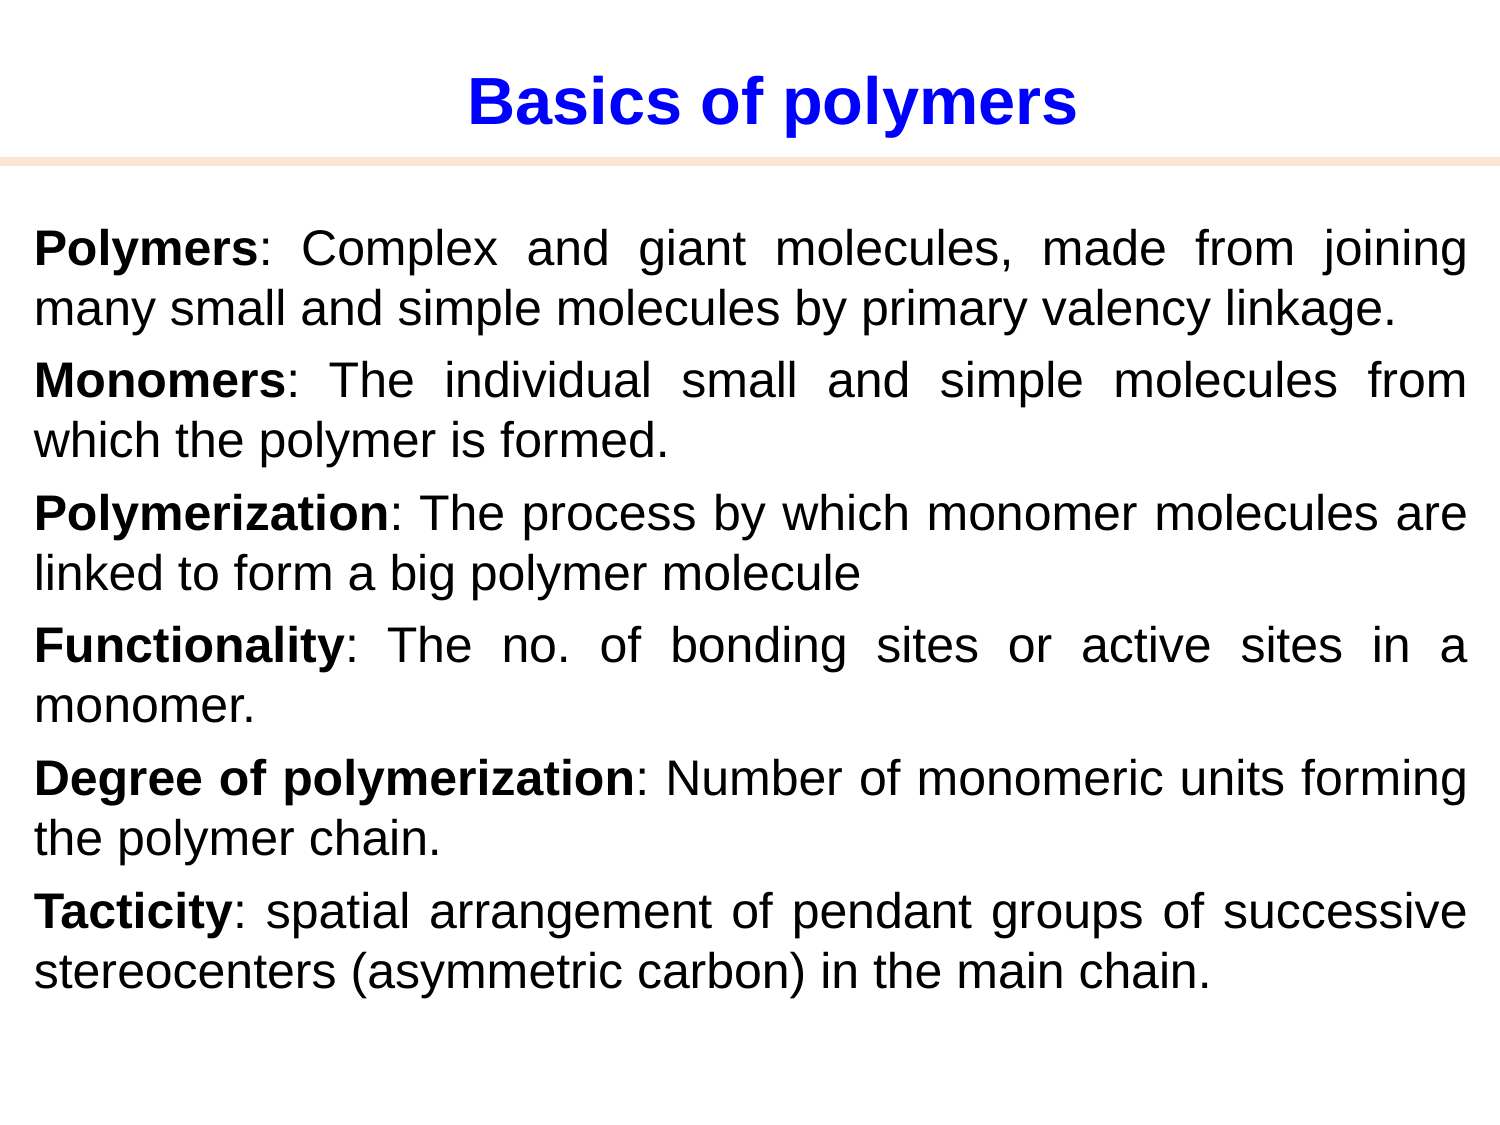

Basics of polymers
Polymers: Complex and giant molecules, made from joining many small and simple molecules by primary valency linkage.
Monomers: The individual small and simple molecules from which the polymer is formed.
Polymerization: The process by which monomer molecules are linked to form a big polymer molecule
Functionality: The no. of bonding sites or active sites in a monomer.
Degree of polymerization: Number of monomeric units forming the polymer chain.
Tacticity: spatial arrangement of pendant groups of successive stereocenters (asymmetric carbon) in the main chain.